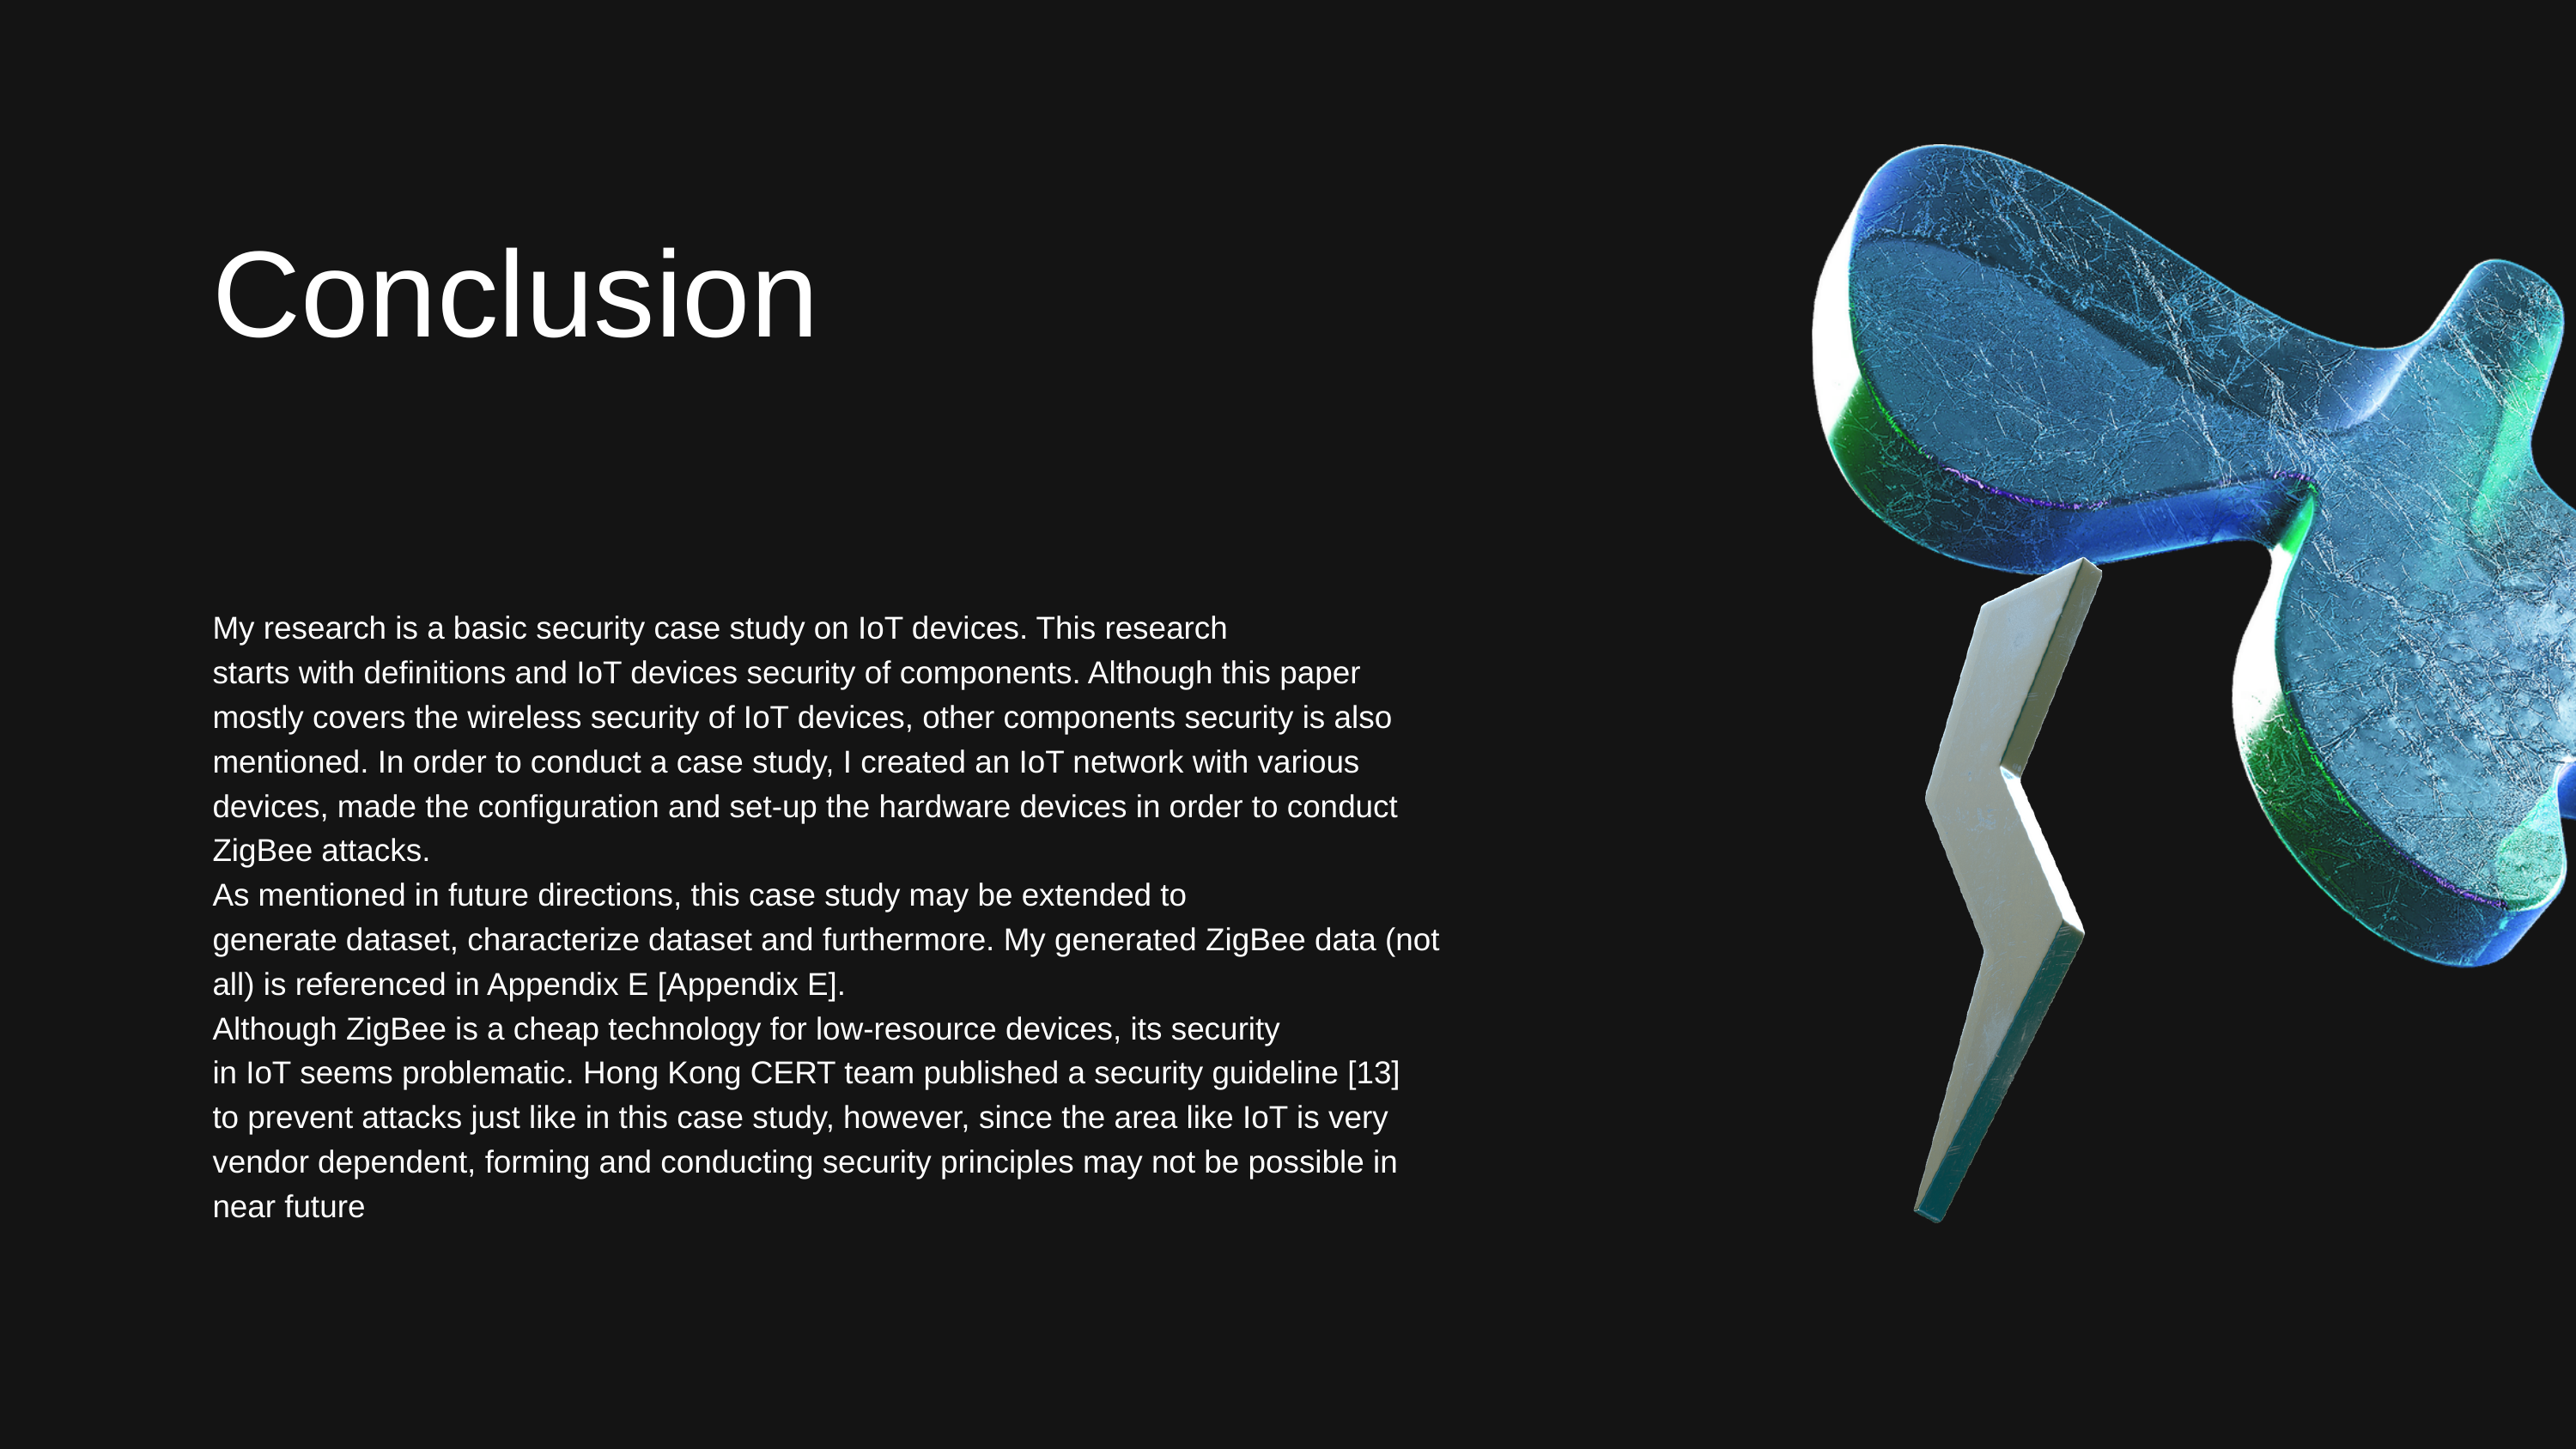

Conclusion
My research is a basic security case study on IoT devices. This research
starts with definitions and IoT devices security of components. Although this paper
mostly covers the wireless security of IoT devices, other components security is also
mentioned. In order to conduct a case study, I created an IoT network with various
devices, made the configuration and set-up the hardware devices in order to conduct
ZigBee attacks.
As mentioned in future directions, this case study may be extended to
generate dataset, characterize dataset and furthermore. My generated ZigBee data (not
all) is referenced in Appendix E [Appendix E].
Although ZigBee is a cheap technology for low-resource devices, its security
in IoT seems problematic. Hong Kong CERT team published a security guideline [13]
to prevent attacks just like in this case study, however, since the area like IoT is very
vendor dependent, forming and conducting security principles may not be possible in
near future